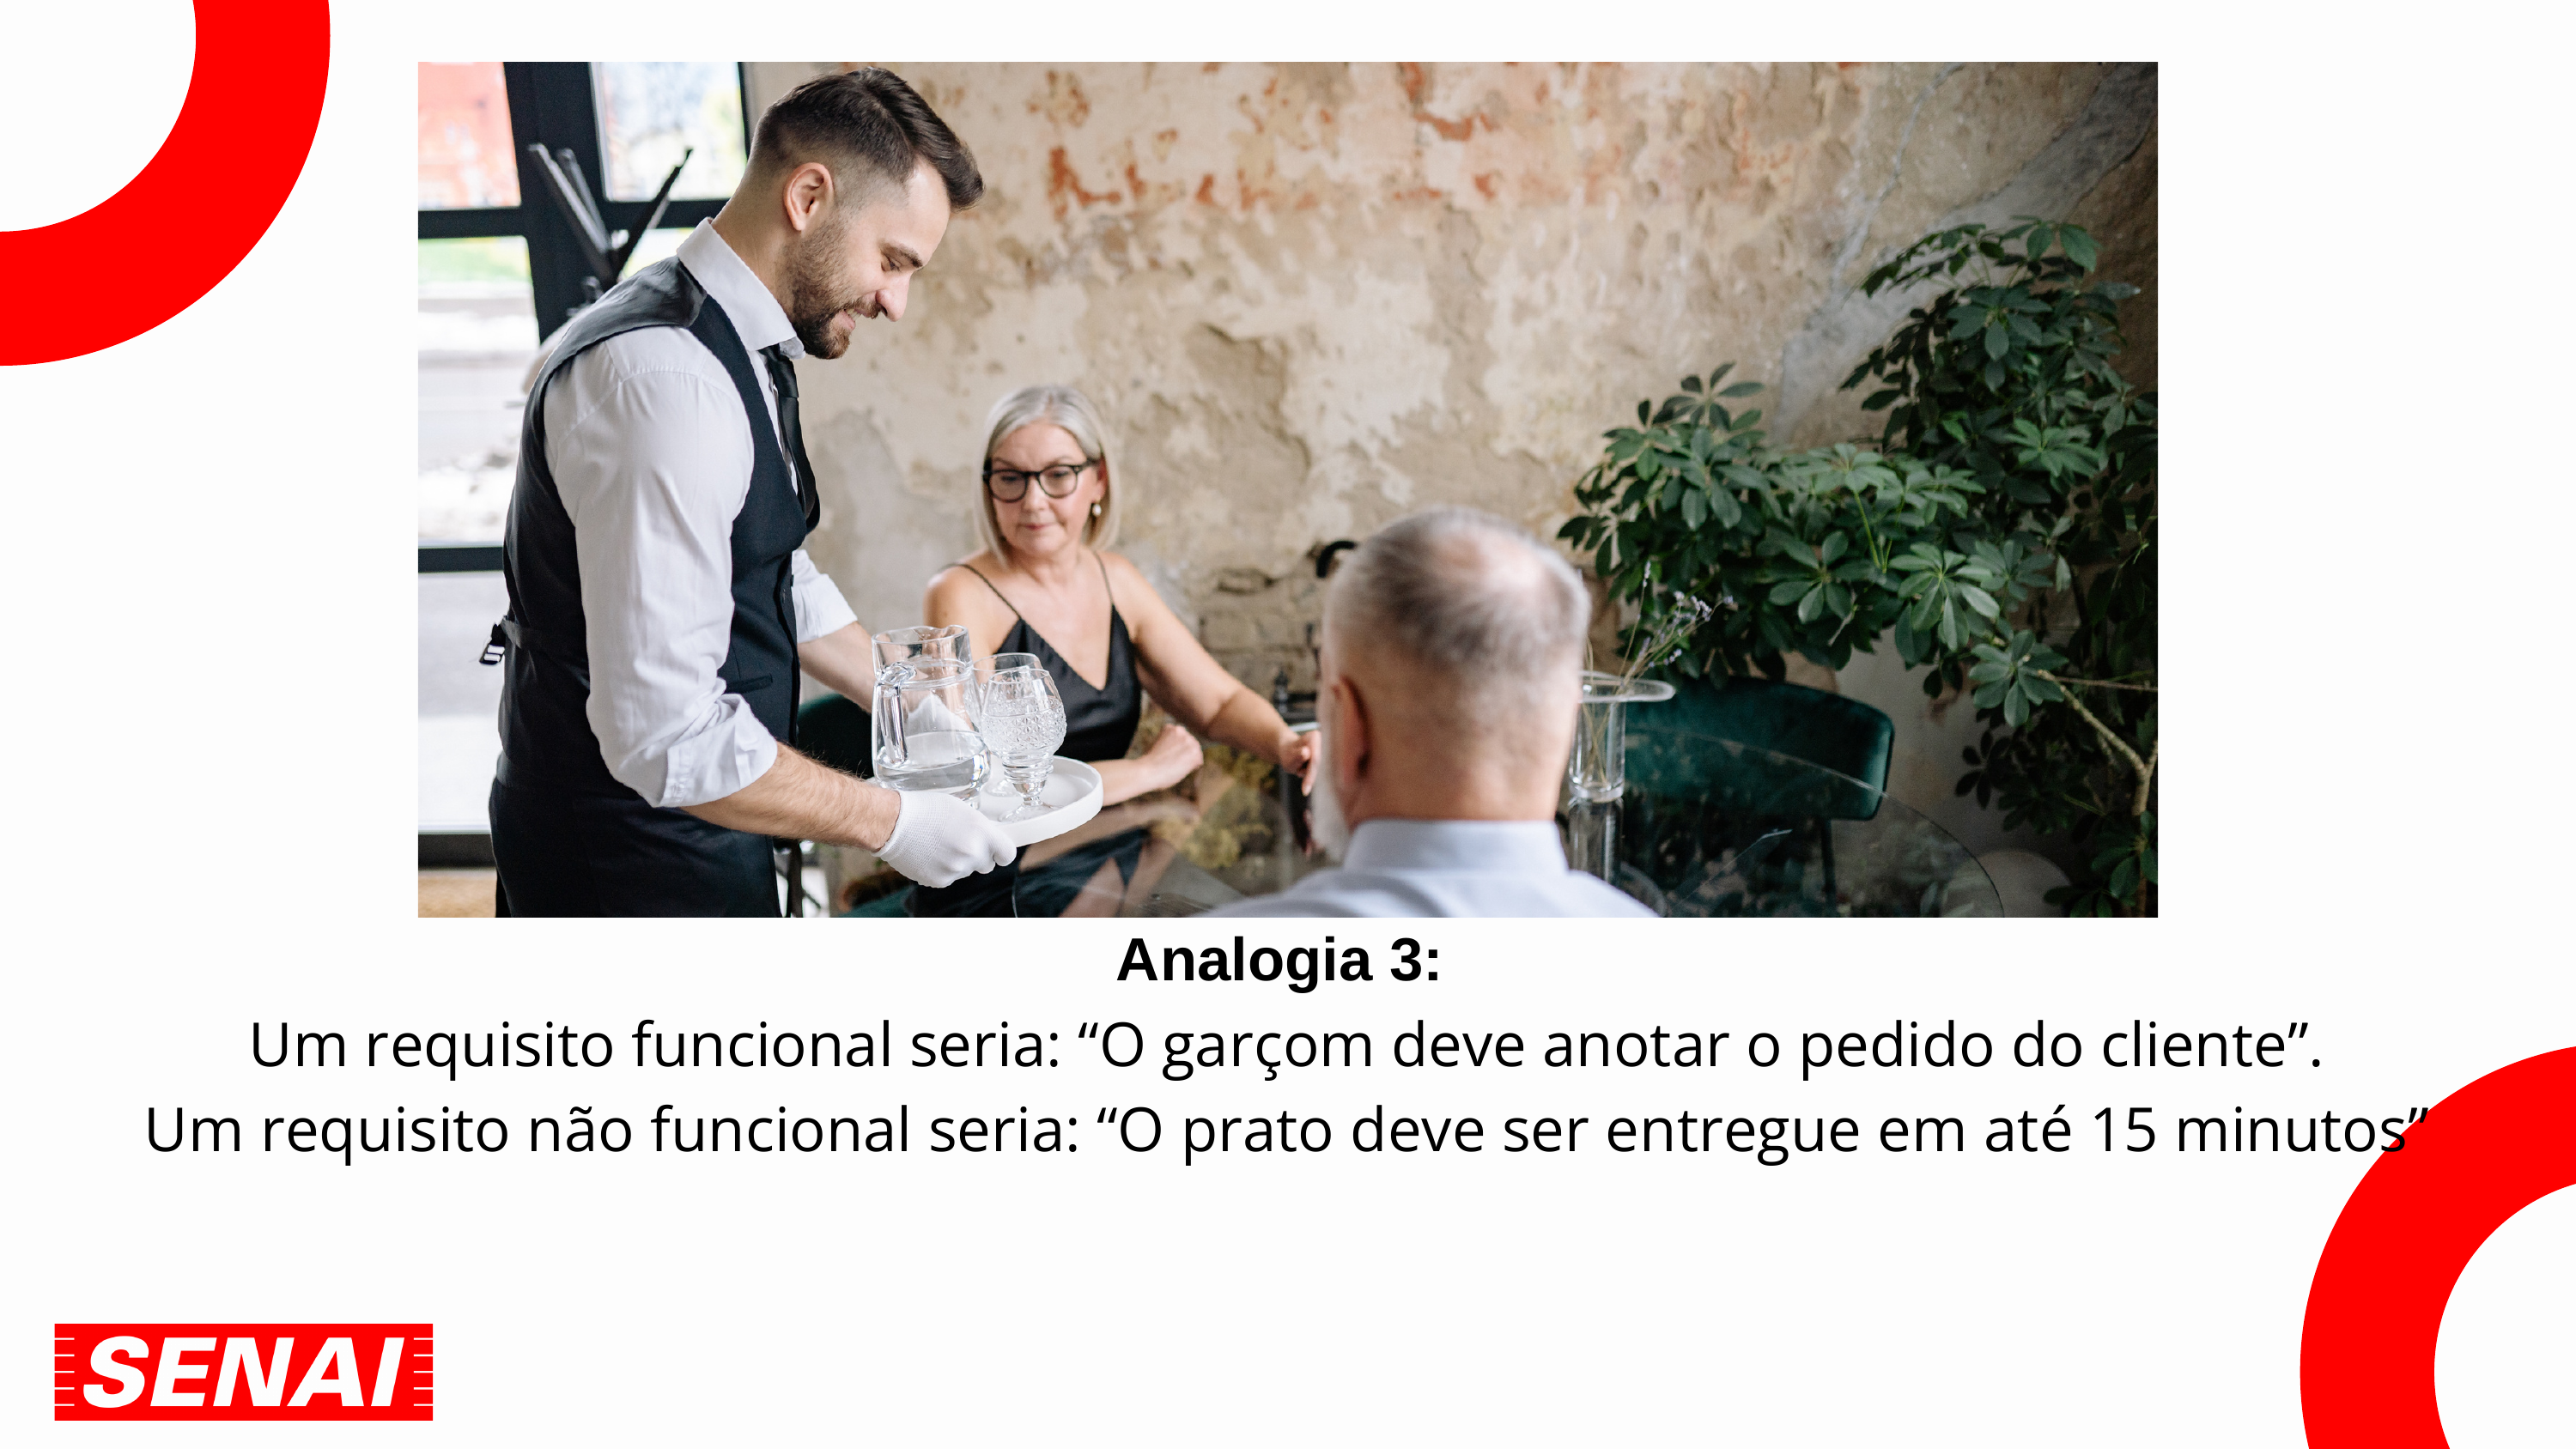

Analogia 3:
Um requisito funcional seria: “O garçom deve anotar o pedido do cliente”.
Um requisito não funcional seria: “O prato deve ser entregue em até 15 minutos”